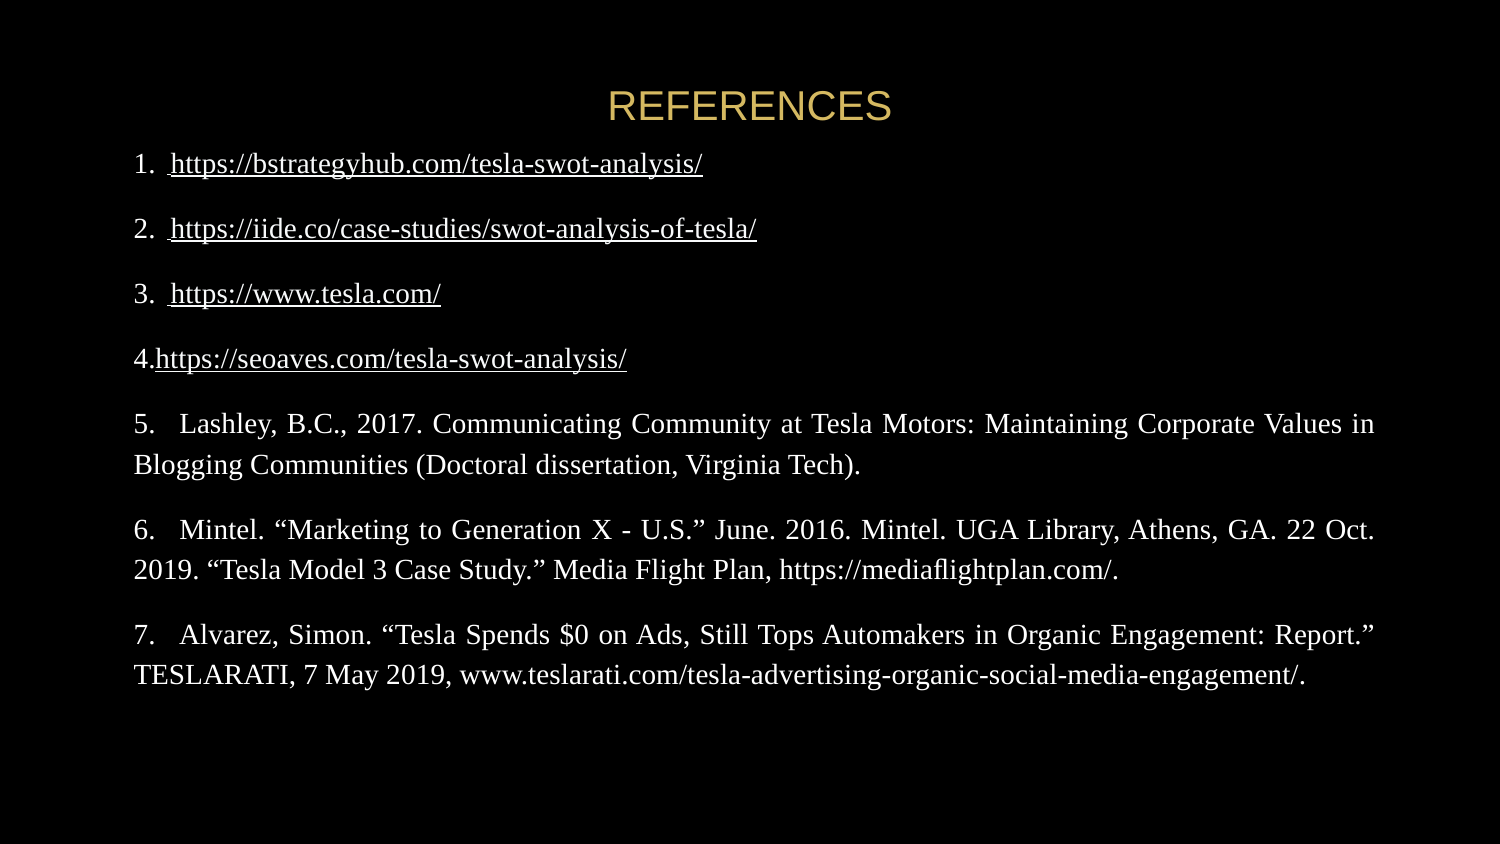

# REFERENCES
1.    https://bstrategyhub.com/tesla-swot-analysis/
2.    https://iide.co/case-studies/swot-analysis-of-tesla/
3.    https://www.tesla.com/
4.https://seoaves.com/tesla-swot-analysis/
5.    Lashley, B.C., 2017. Communicating Community at Tesla Motors: Maintaining Corporate Values in Blogging Communities (Doctoral dissertation, Virginia Tech).
6.    Mintel. “Marketing to Generation X - U.S.” June. 2016. Mintel. UGA Library, Athens, GA. 22 Oct. 2019. “Tesla Model 3 Case Study.” Media Flight Plan, https://mediaﬂightplan.com/.
7.    Alvarez, Simon. “Tesla Spends $0 on Ads, Still Tops Automakers in Organic Engagement: Report.” TESLARATI, 7 May 2019, www.teslarati.com/tesla-advertising-organic-social-media-engagement/.